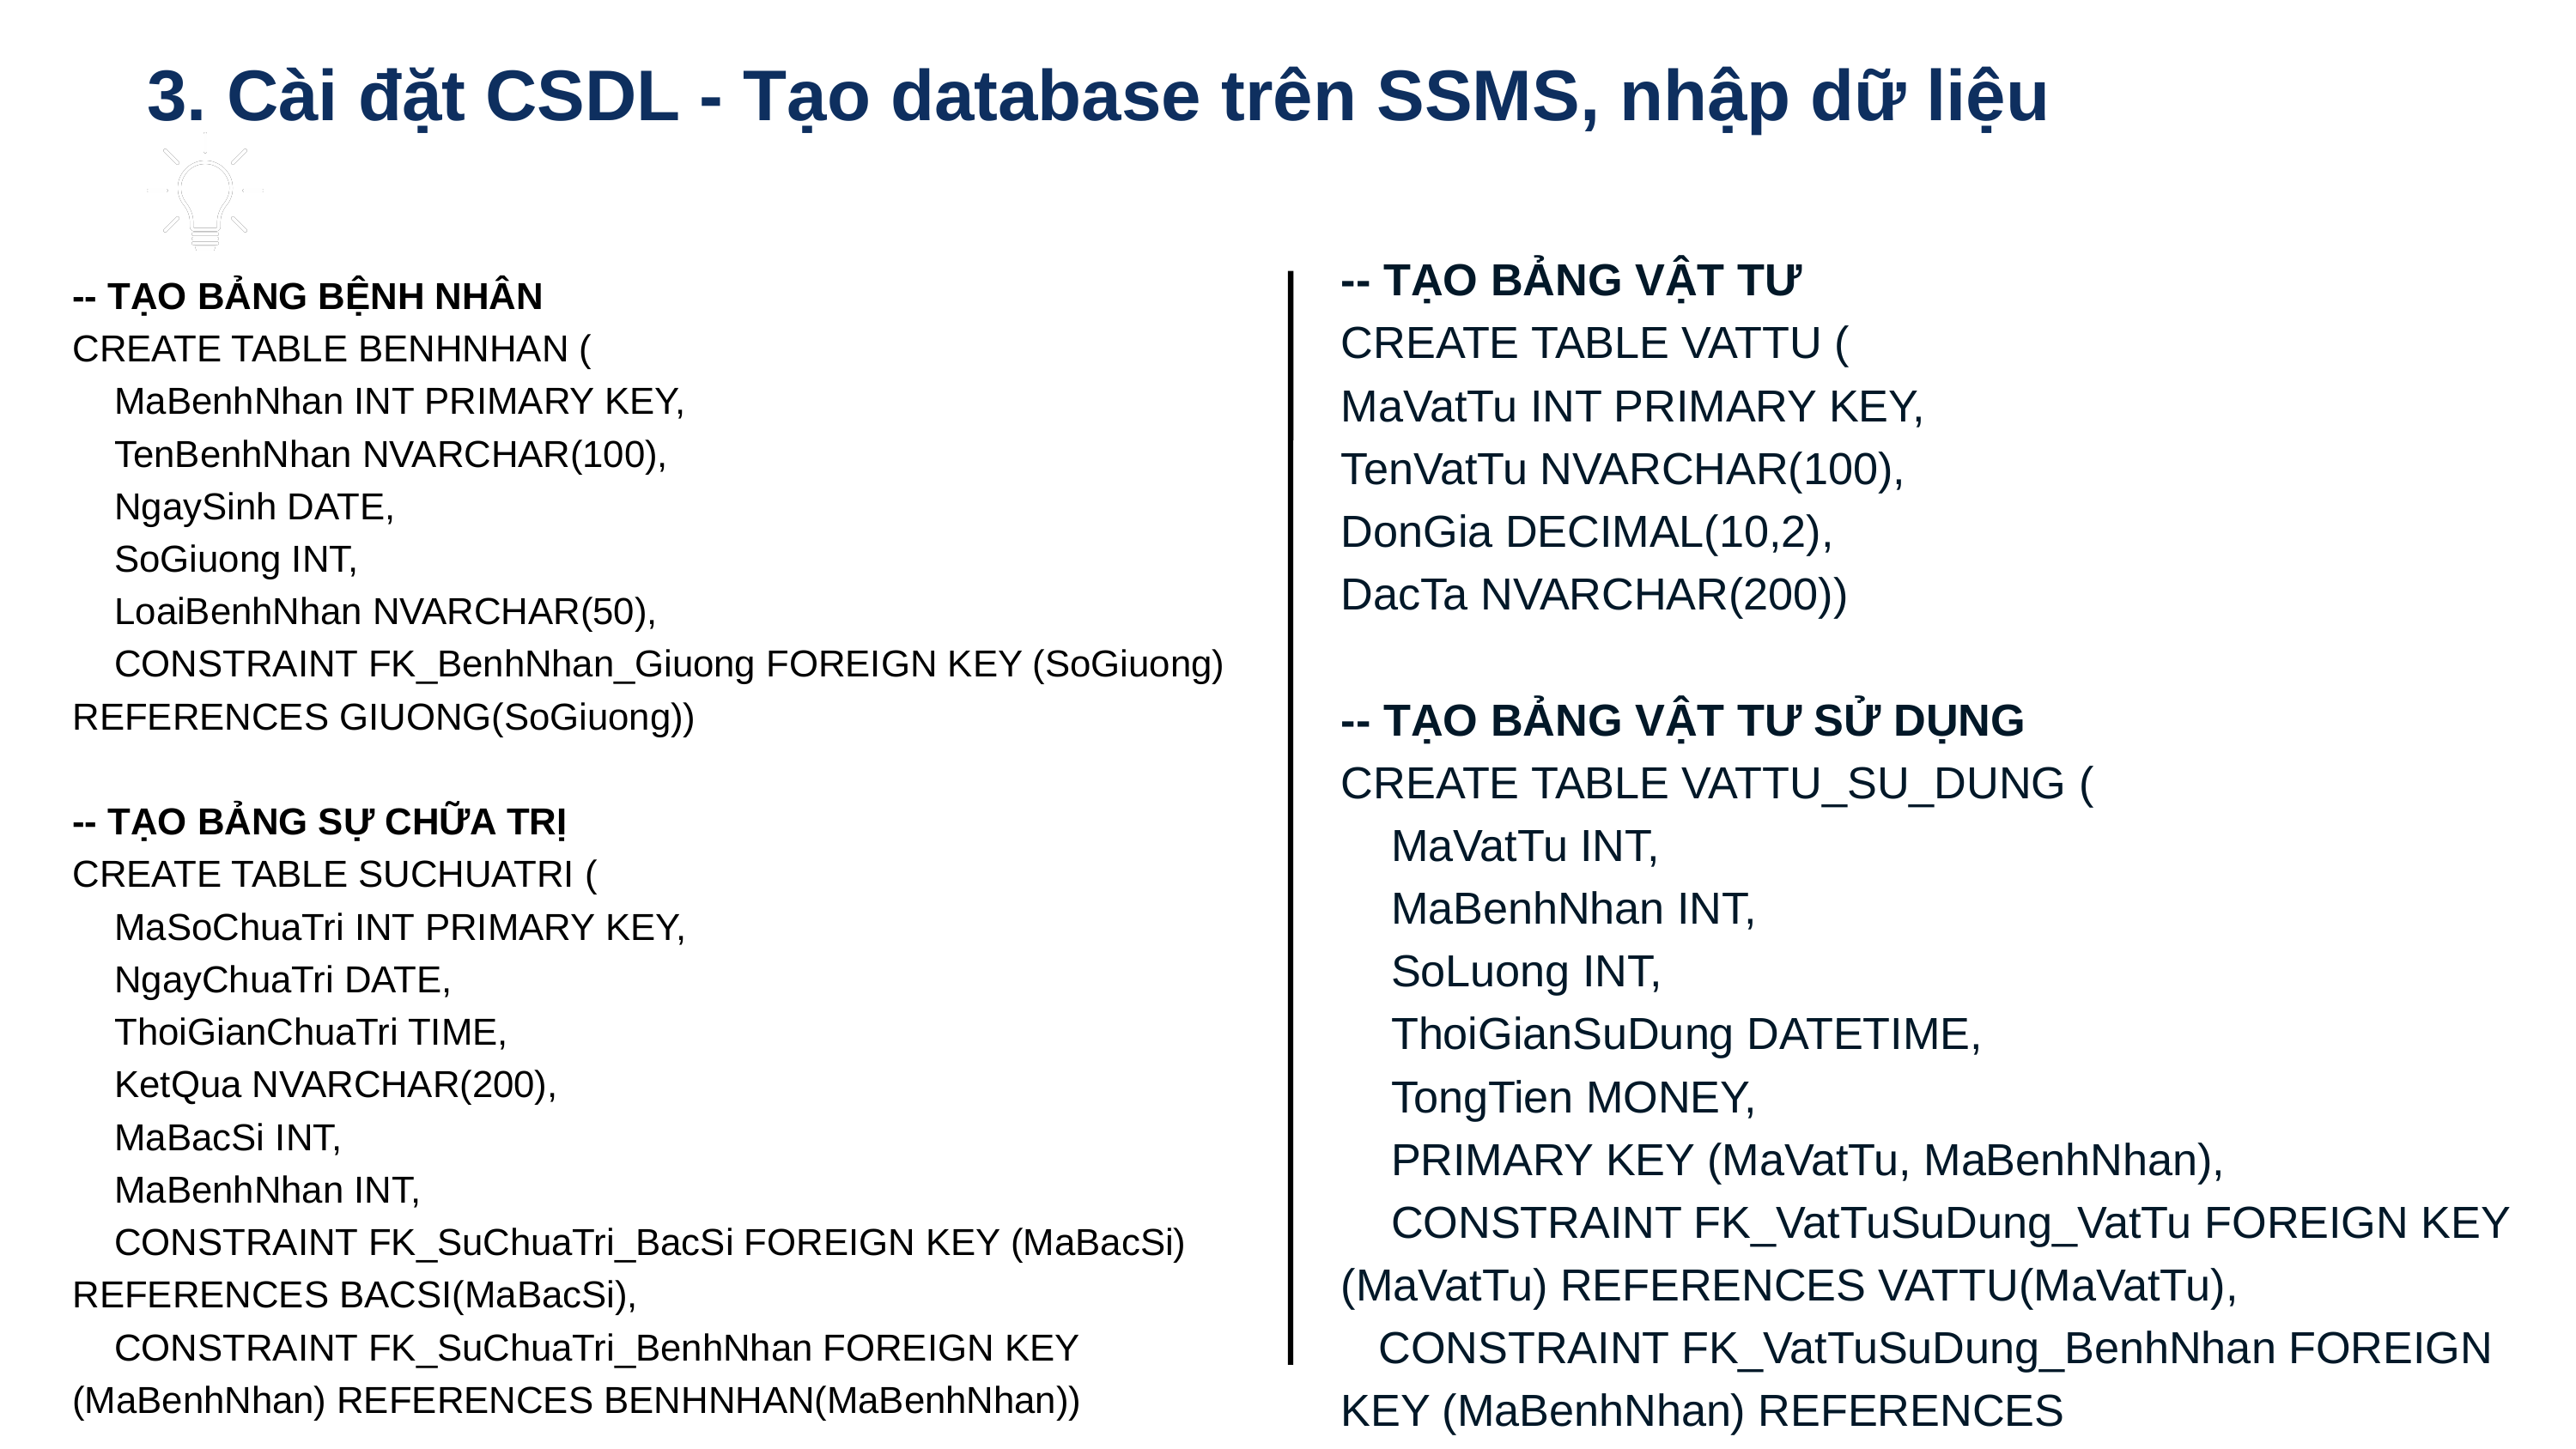

3. Cài đặt CSDL - Tạo database trên SSMS, nhập dữ liệu

-- TẠO BẢNG VẬT TƯ
CREATE TABLE VATTU (
MaVatTu INT PRIMARY KEY,
TenVatTu NVARCHAR(100),
DonGia DECIMAL(10,2),
DacTa NVARCHAR(200))

-- TẠO BẢNG VẬT TƯ SỬ DỤNG
CREATE TABLE VATTU_SU_DUNG (
    MaVatTu INT,
    MaBenhNhan INT,
    SoLuong INT,
    ThoiGianSuDung DATETIME,
    TongTien MONEY,
    PRIMARY KEY (MaVatTu, MaBenhNhan),
    CONSTRAINT FK_VatTuSuDung_VatTu FOREIGN KEY (MaVatTu) REFERENCES VATTU(MaVatTu),
   CONSTRAINT FK_VatTuSuDung_BenhNhan FOREIGN KEY (MaBenhNhan) REFERENCES BENHNHAN(MaBenhNhan))

-- TẠO BẢNG BỆNH NHÂN
CREATE TABLE BENHNHAN (
    MaBenhNhan INT PRIMARY KEY,
    TenBenhNhan NVARCHAR(100),
    NgaySinh DATE,
    SoGiuong INT,
    LoaiBenhNhan NVARCHAR(50),
    CONSTRAINT FK_BenhNhan_Giuong FOREIGN KEY (SoGiuong) REFERENCES GIUONG(SoGiuong))

-- TẠO BẢNG SỰ CHỮA TRỊ
CREATE TABLE SUCHUATRI (
    MaSoChuaTri INT PRIMARY KEY,
    NgayChuaTri DATE,
    ThoiGianChuaTri TIME,
    KetQua NVARCHAR(200),
    MaBacSi INT,
    MaBenhNhan INT,
    CONSTRAINT FK_SuChuaTri_BacSi FOREIGN KEY (MaBacSi) REFERENCES BACSI(MaBacSi),
    CONSTRAINT FK_SuChuaTri_BenhNhan FOREIGN KEY (MaBenhNhan) REFERENCES BENHNHAN(MaBenhNhan))